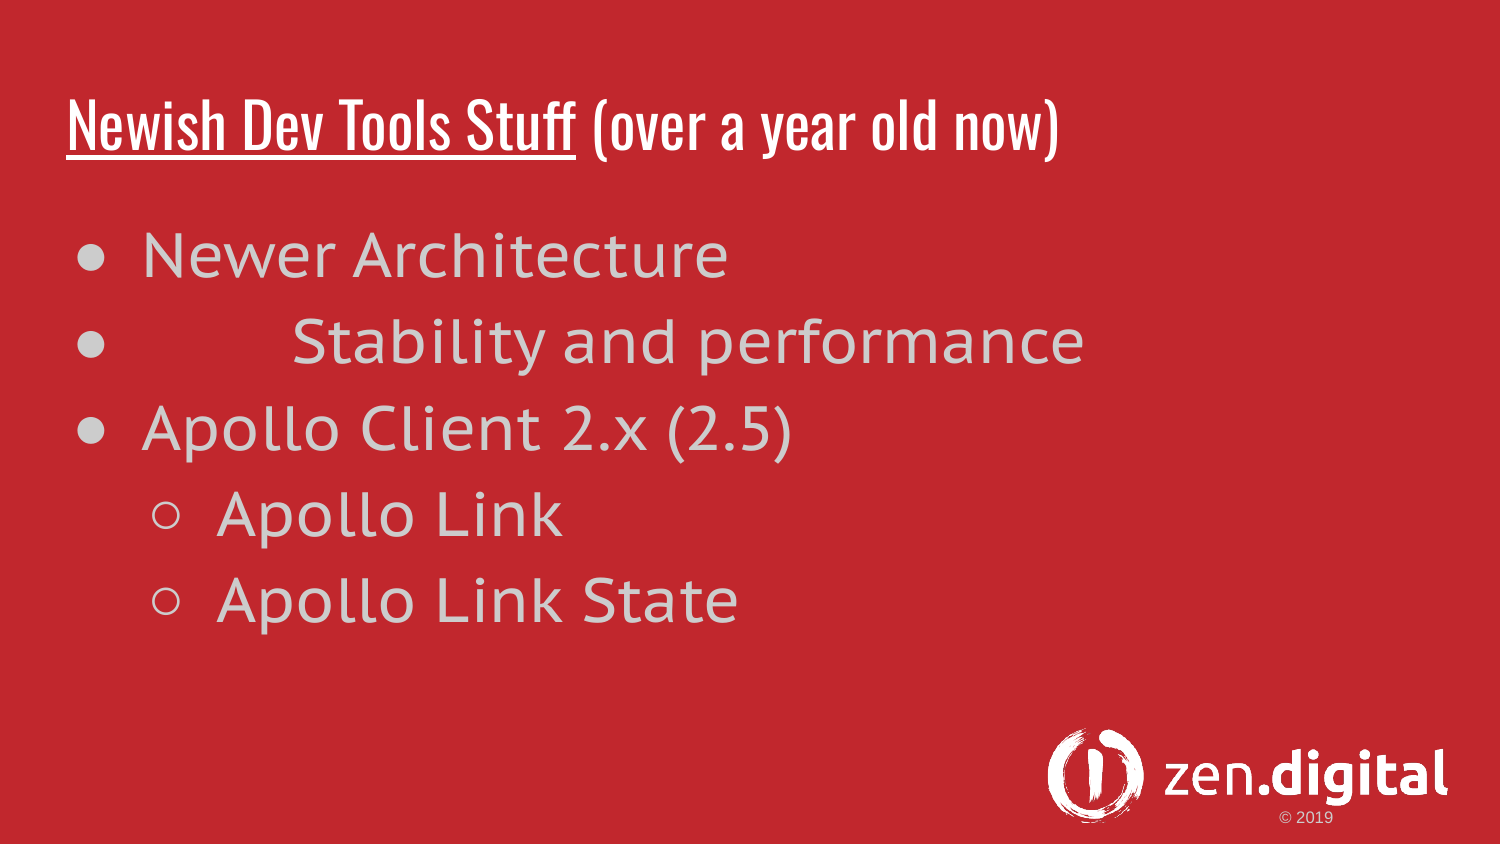

# Newish Dev Tools Stuff (over a year old now)
Newer Architecture
​	Stability and performance
Apollo Client 2.x (2.5)
Apollo Link
Apollo Link State